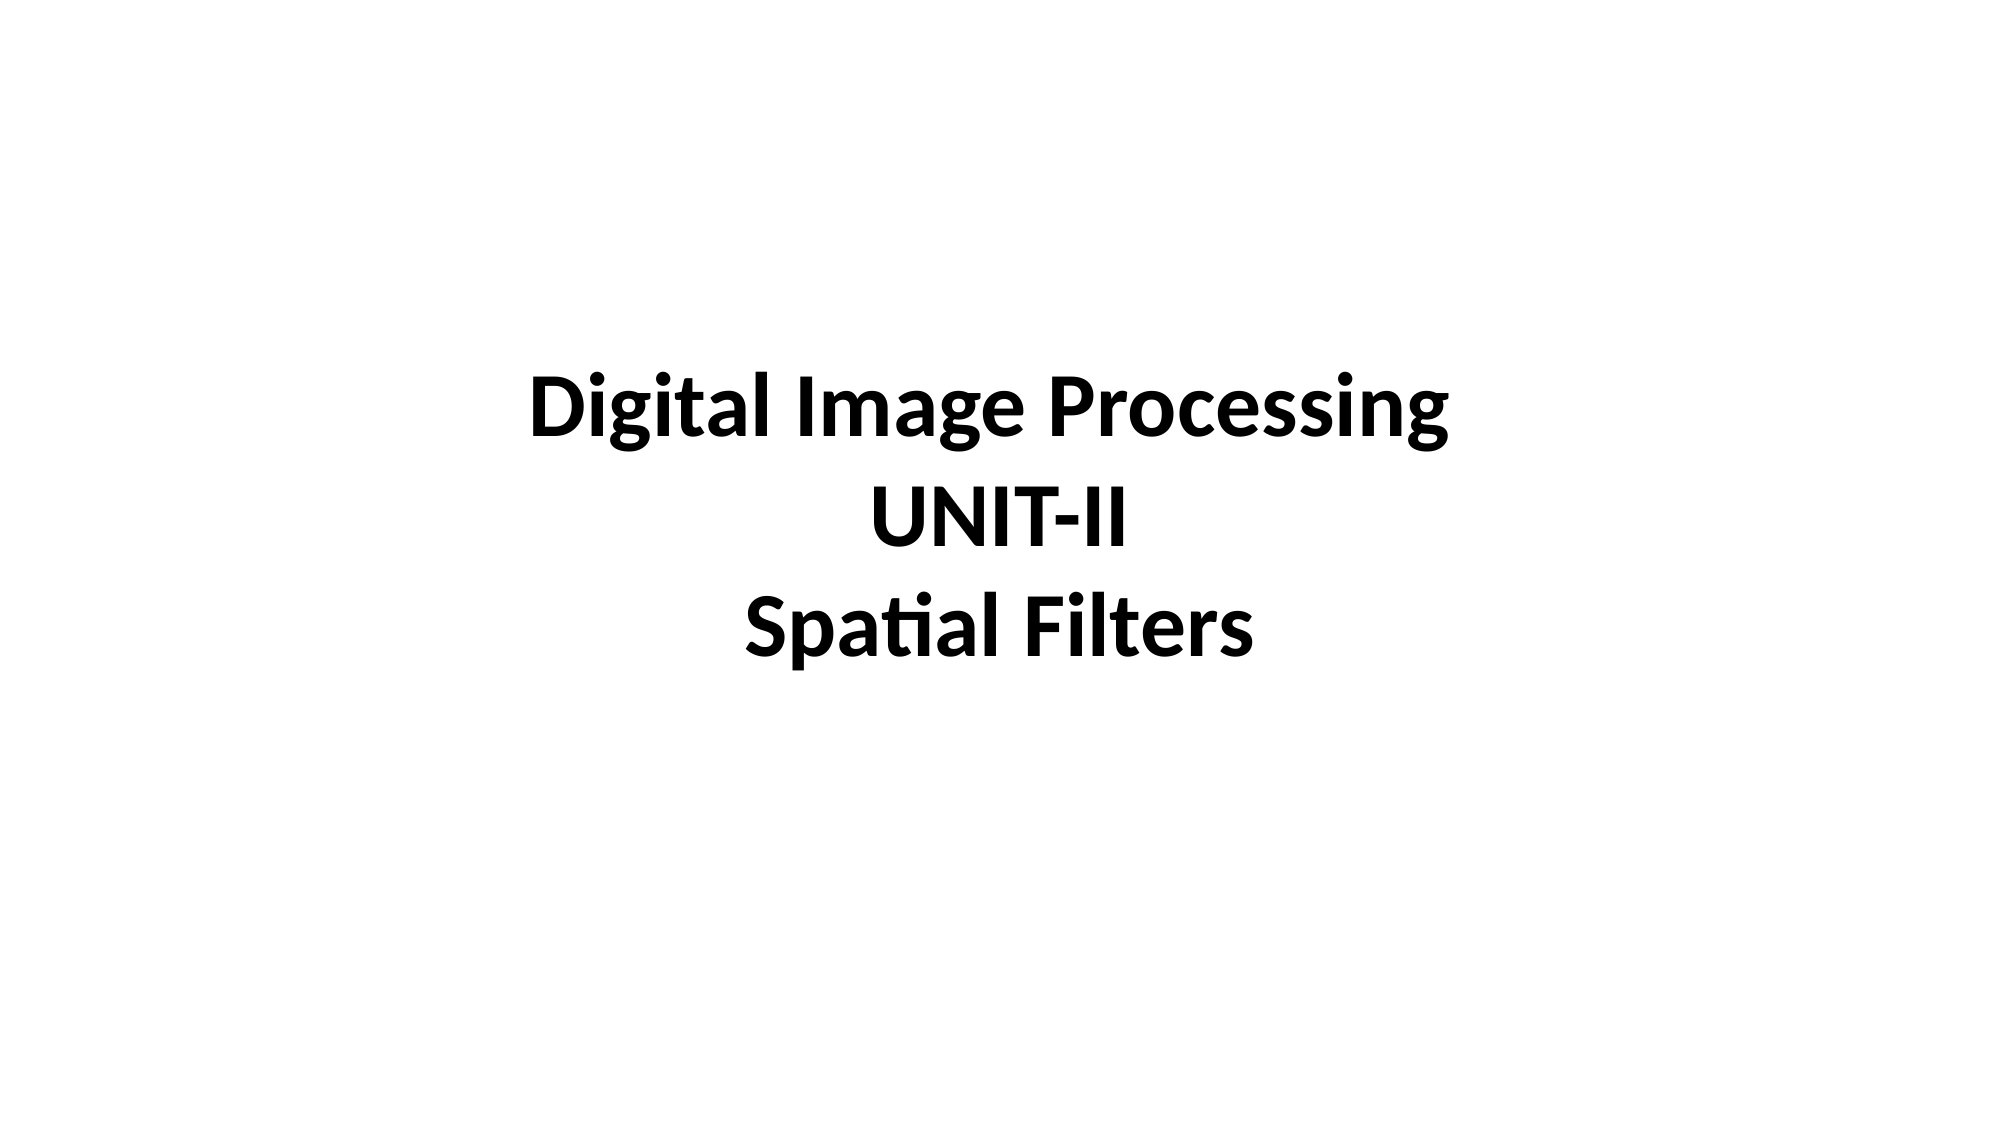

# Digital Image Processing UNIT-II Spatial Filters